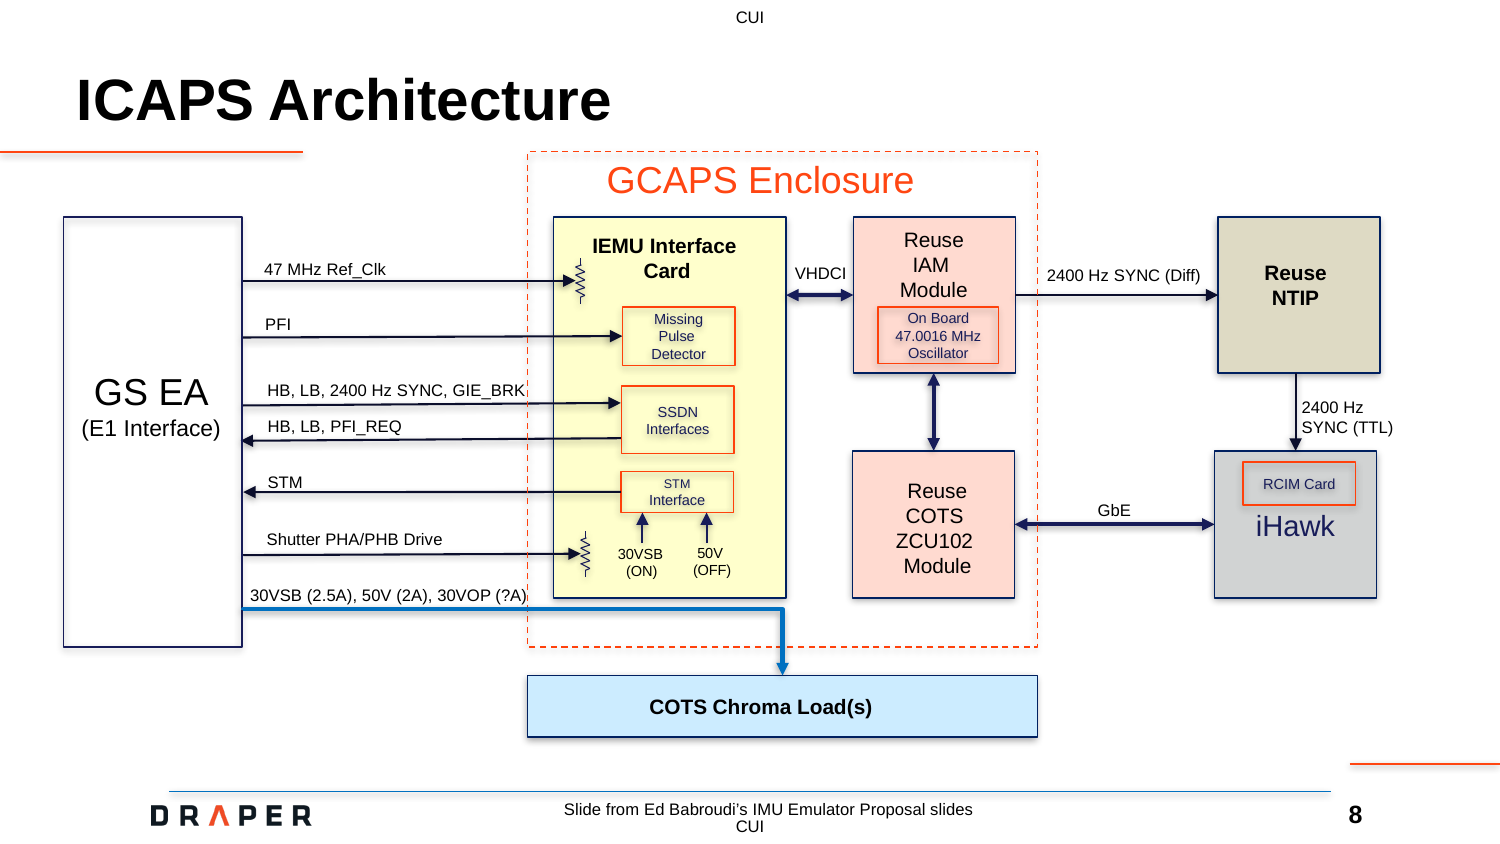

# ICAPS Architecture
GCAPS Enclosure

Reuse
IAM
Module
IEMU Interface
Card
47 MHz Ref_Clk
Reuse
NTIP
VHDCI
2400 Hz SYNC (Diff)
PFI
Missing Pulse
Detector
On Board 47.0016 MHz Oscillator
GS EA
(E1 Interface)
HB, LB, 2400 Hz SYNC, GIE_BRK
SSDN Interfaces
2400 Hz
SYNC (TTL)
HB, LB, PFI_REQ

iHawk
RCIM Card
STM
Reuse
COTS
ZCU102
Module
STM Interface
GbE
Shutter PHA/PHB Drive
 50V
(OFF)
30VSB
  (ON)
30VSB (2.5A), 50V (2A), 30VOP (?A)

COTS Chroma Load(s)
Slide from Ed Babroudi’s IMU Emulator Proposal slides
8